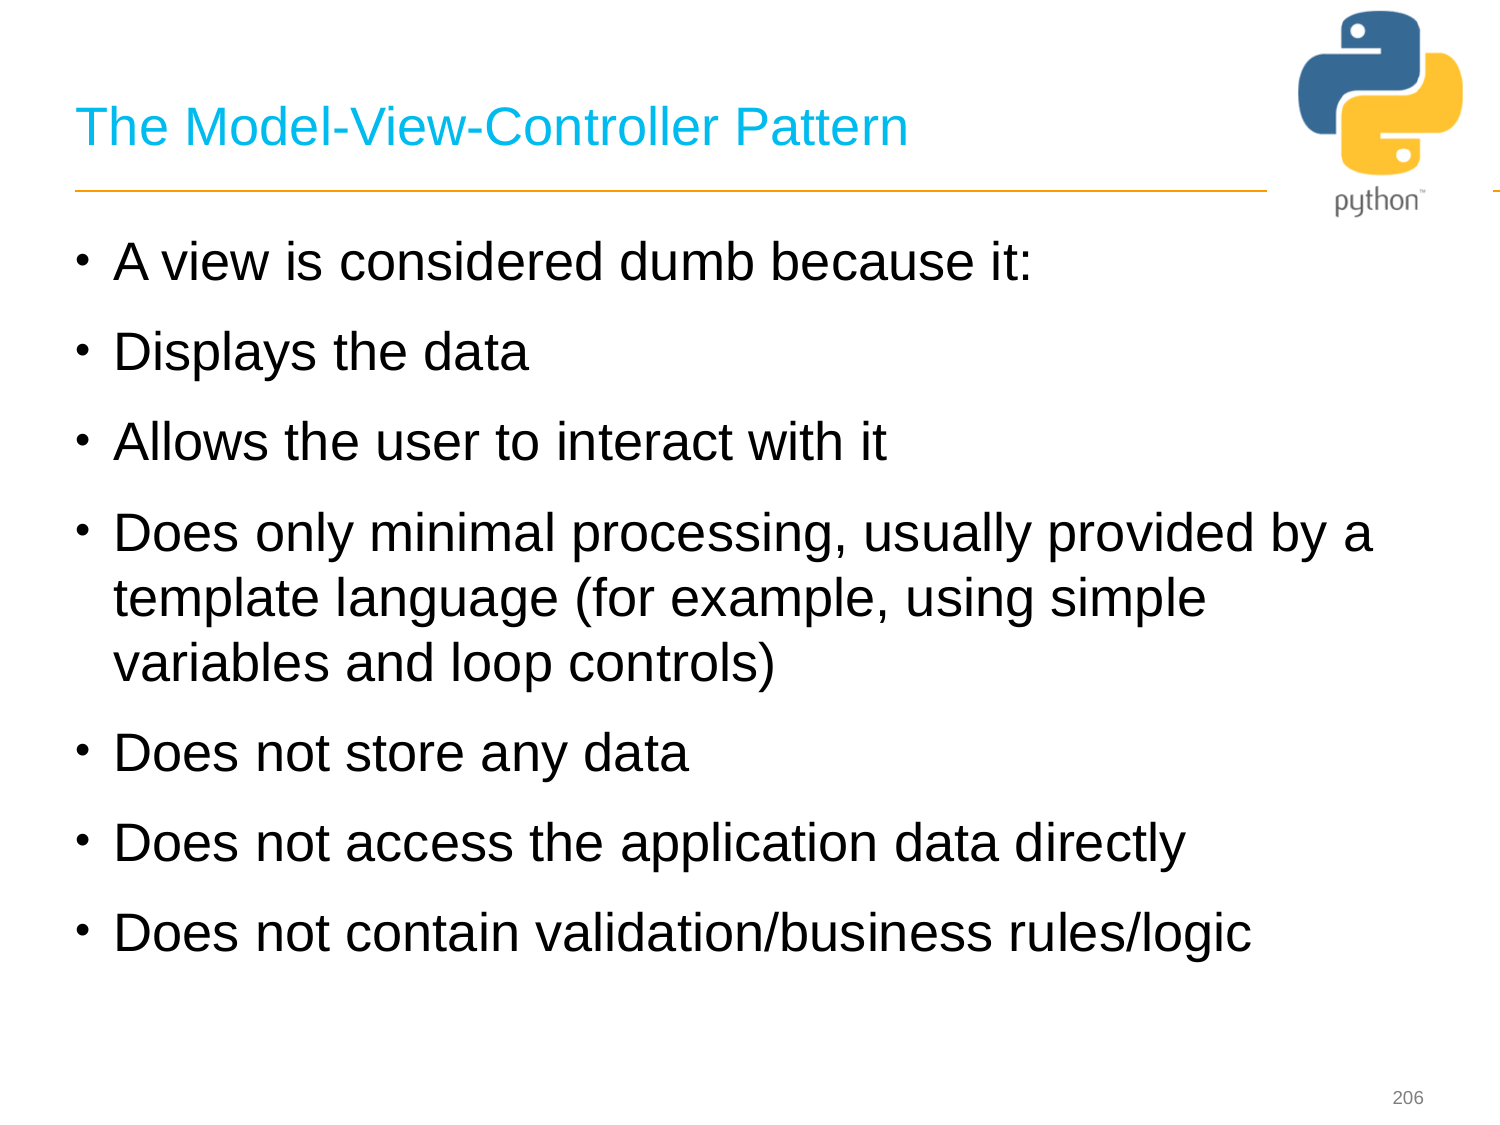

# The Model-View-Controller Pattern
A view is considered dumb because it:
Displays the data
Allows the user to interact with it
Does only minimal processing, usually provided by a template language (for example, using simple variables and loop controls)
Does not store any data
Does not access the application data directly
Does not contain validation/business rules/logic